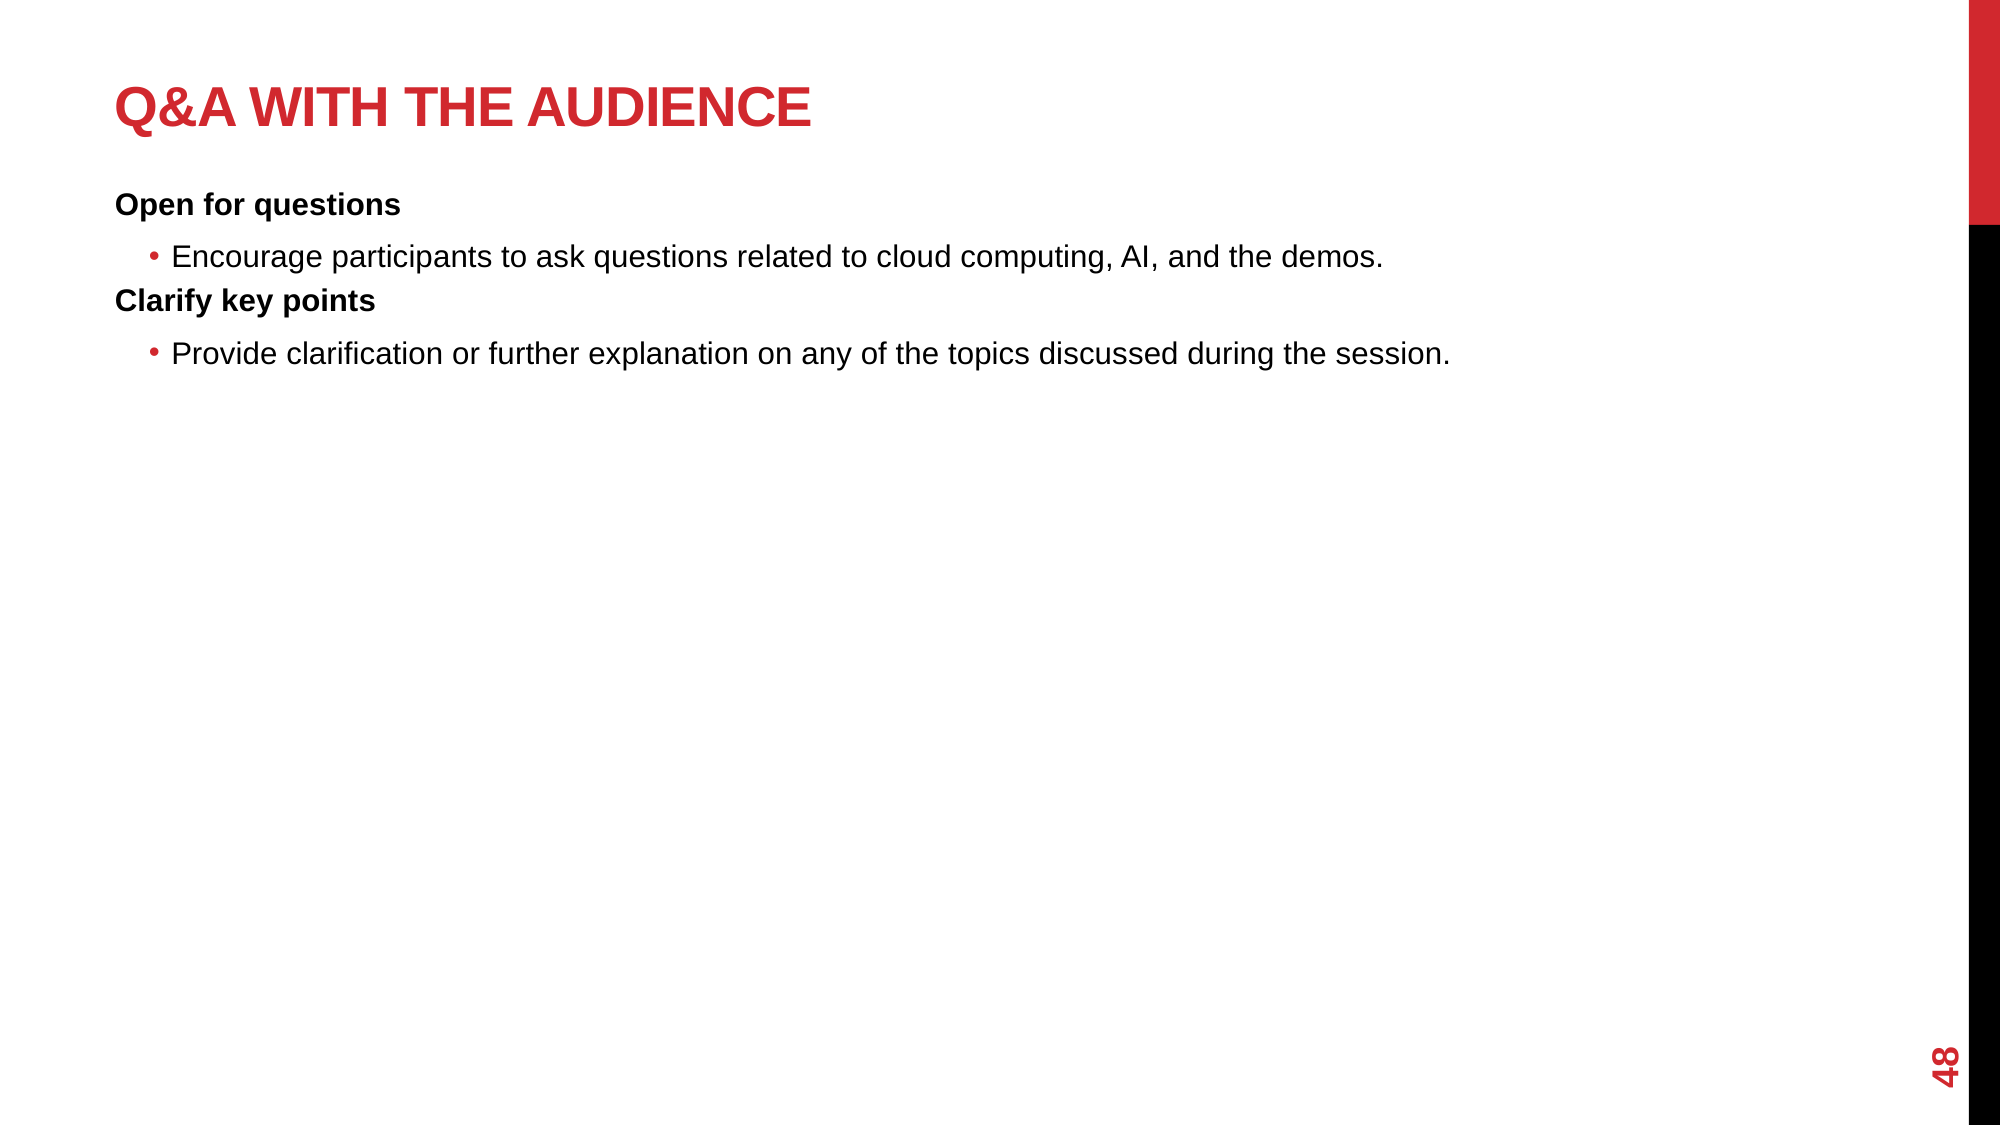

# Q&A with the Audience
Open for questions
Encourage participants to ask questions related to cloud computing, AI, and the demos.
Clarify key points
Provide clarification or further explanation on any of the topics discussed during the session.
48